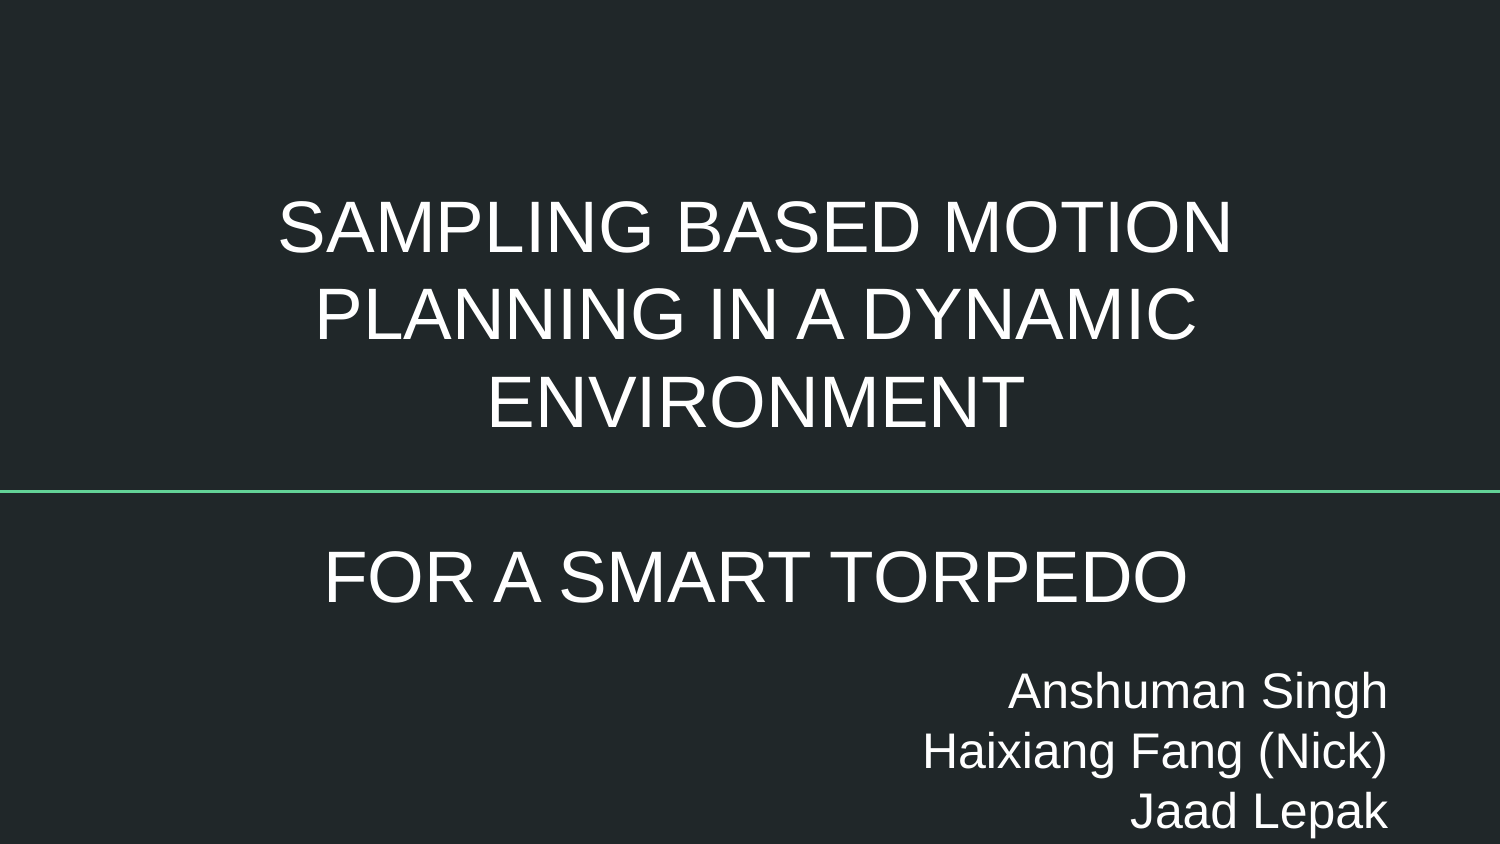

# SAMPLING BASED MOTION PLANNING IN A DYNAMIC ENVIRONMENT

FOR A SMART TORPEDO
Anshuman Singh
Haixiang Fang (Nick)
Jaad Lepak